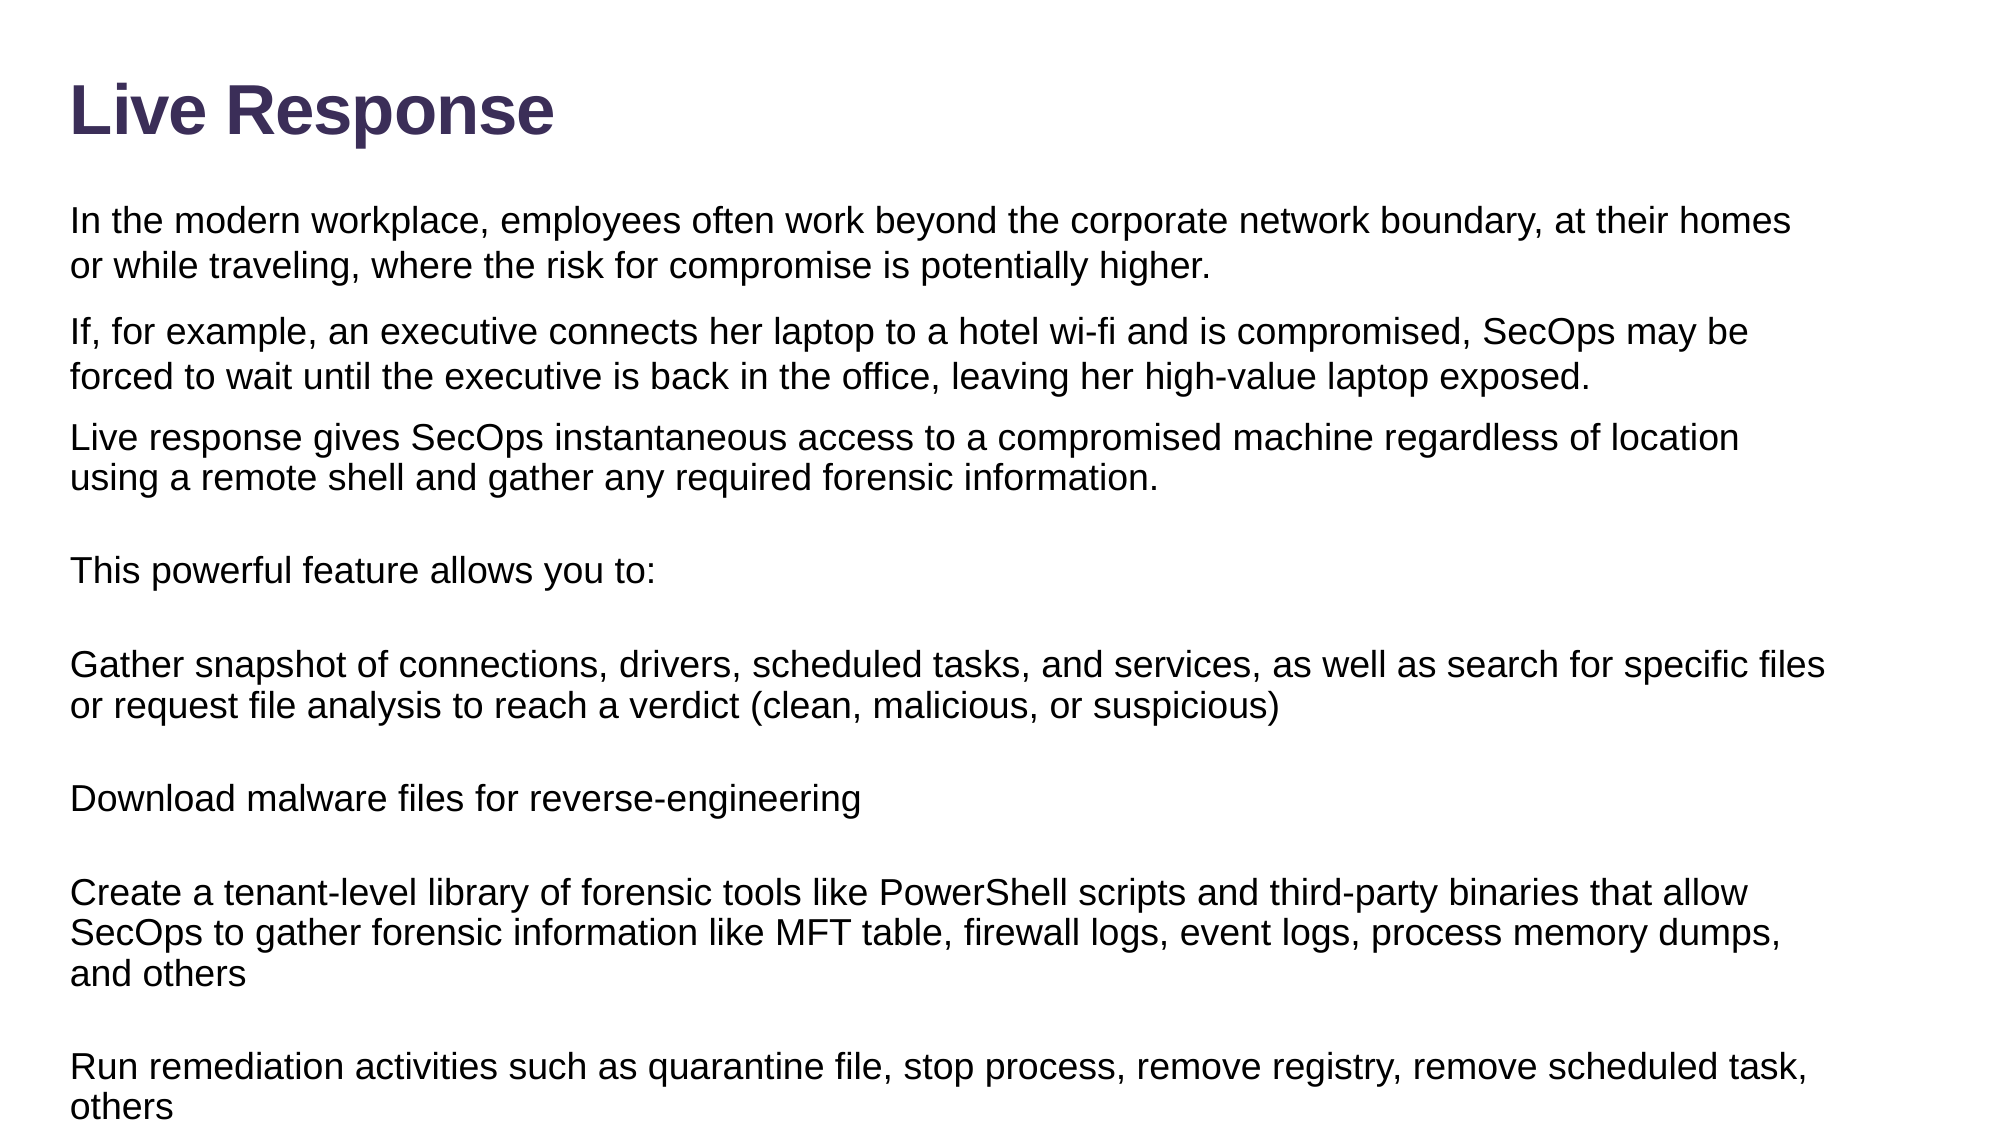

# Live Response
In the modern workplace, employees often work beyond the corporate network boundary, at their homes or while traveling, where the risk for compromise is potentially higher.
If, for example, an executive connects her laptop to a hotel wi-fi and is compromised, SecOps may be forced to wait until the executive is back in the office, leaving her high-value laptop exposed.
Live response gives SecOps instantaneous access to a compromised machine regardless of location  using a remote shell and gather any required forensic information.
This powerful feature allows you to:
Gather snapshot of connections, drivers, scheduled tasks, and services, as well as search for specific files or request file analysis to reach a verdict (clean, malicious, or suspicious)
Download malware files for reverse-engineering
Create a tenant-level library of forensic tools like PowerShell scripts and third-party binaries that allow SecOps to gather forensic information like MFT table, firewall logs, event logs, process memory dumps, and others
Run remediation activities such as quarantine file, stop process, remove registry, remove scheduled task, others